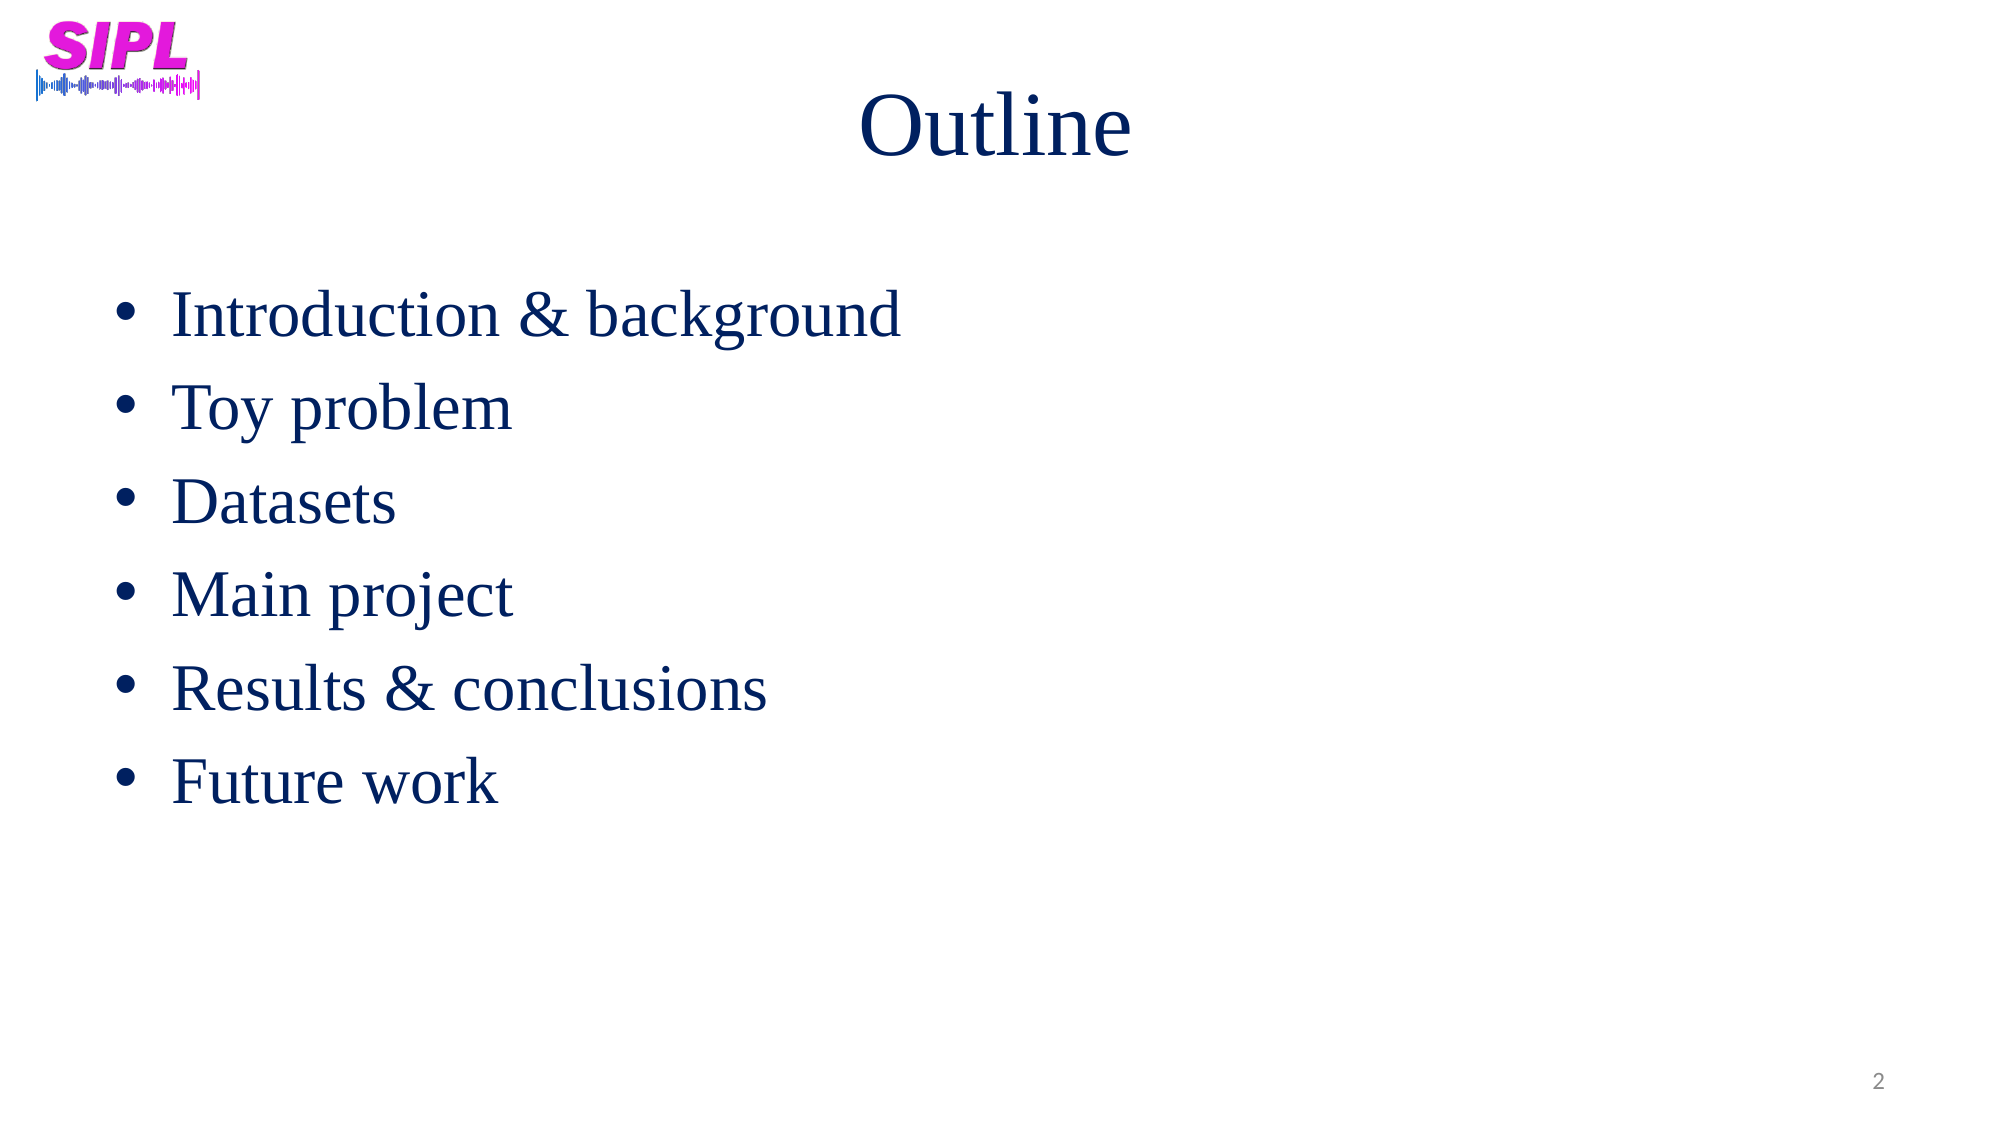

Outline
Introduction & background
Toy problem
Datasets
Main project
Results & conclusions
Future work

2